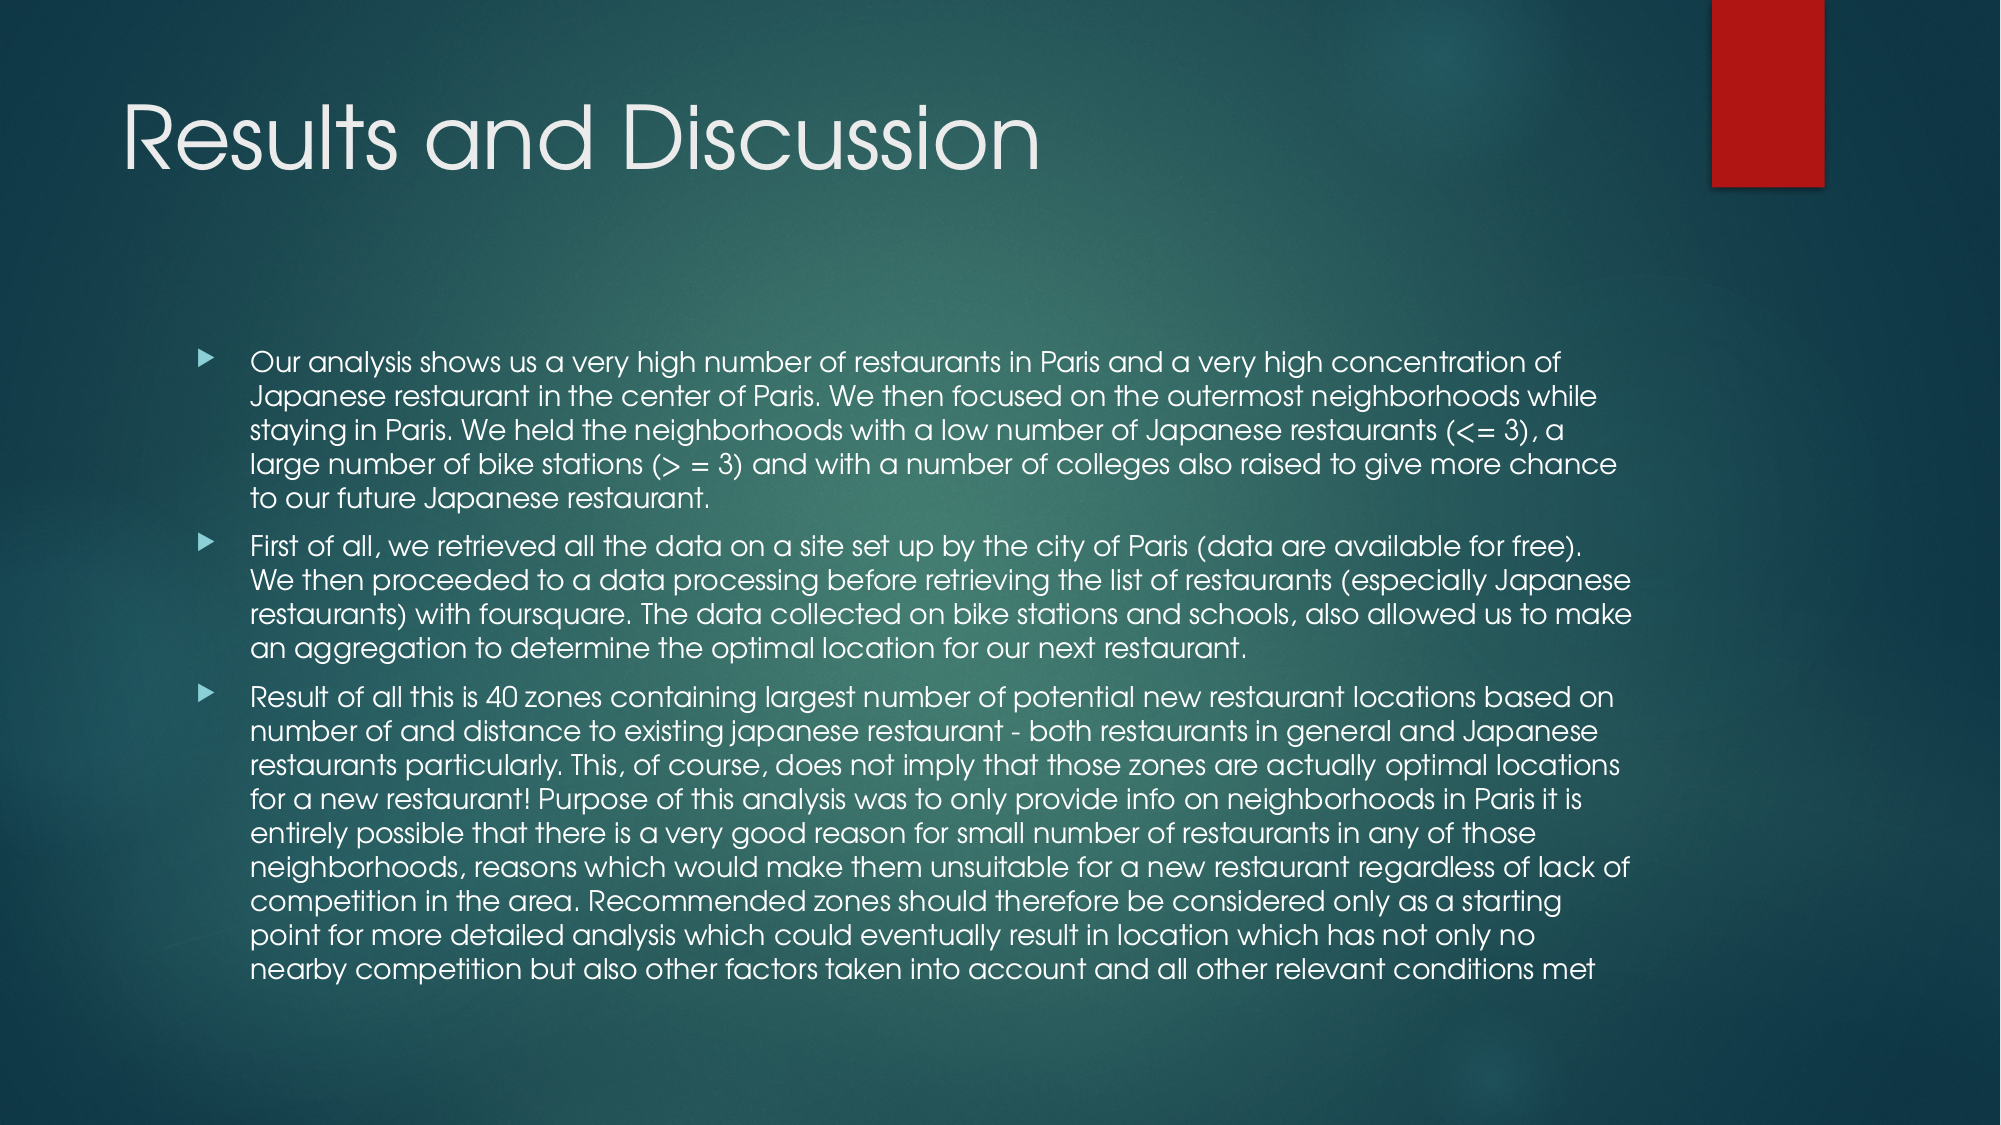

# Results and Discussion
Our analysis shows us a very high number of restaurants in Paris and a very high concentration of Japanese restaurant in the center of Paris. We then focused on the outermost neighborhoods while staying in Paris. We held the neighborhoods with a low number of Japanese restaurants (<= 3), a large number of bike stations (> = 3) and with a number of colleges also raised to give more chance to our future Japanese restaurant.
First of all, we retrieved all the data on a site set up by the city of Paris (data are available for free). We then proceeded to a data processing before retrieving the list of restaurants (especially Japanese restaurants) with foursquare. The data collected on bike stations and schools, also allowed us to make an aggregation to determine the optimal location for our next restaurant.
Result of all this is 40 zones containing largest number of potential new restaurant locations based on number of and distance to existing japanese restaurant - both restaurants in general and Japanese restaurants particularly. This, of course, does not imply that those zones are actually optimal locations for a new restaurant! Purpose of this analysis was to only provide info on neighborhoods in Paris it is entirely possible that there is a very good reason for small number of restaurants in any of those neighborhoods, reasons which would make them unsuitable for a new restaurant regardless of lack of competition in the area. Recommended zones should therefore be considered only as a starting point for more detailed analysis which could eventually result in location which has not only no nearby competition but also other factors taken into account and all other relevant conditions met